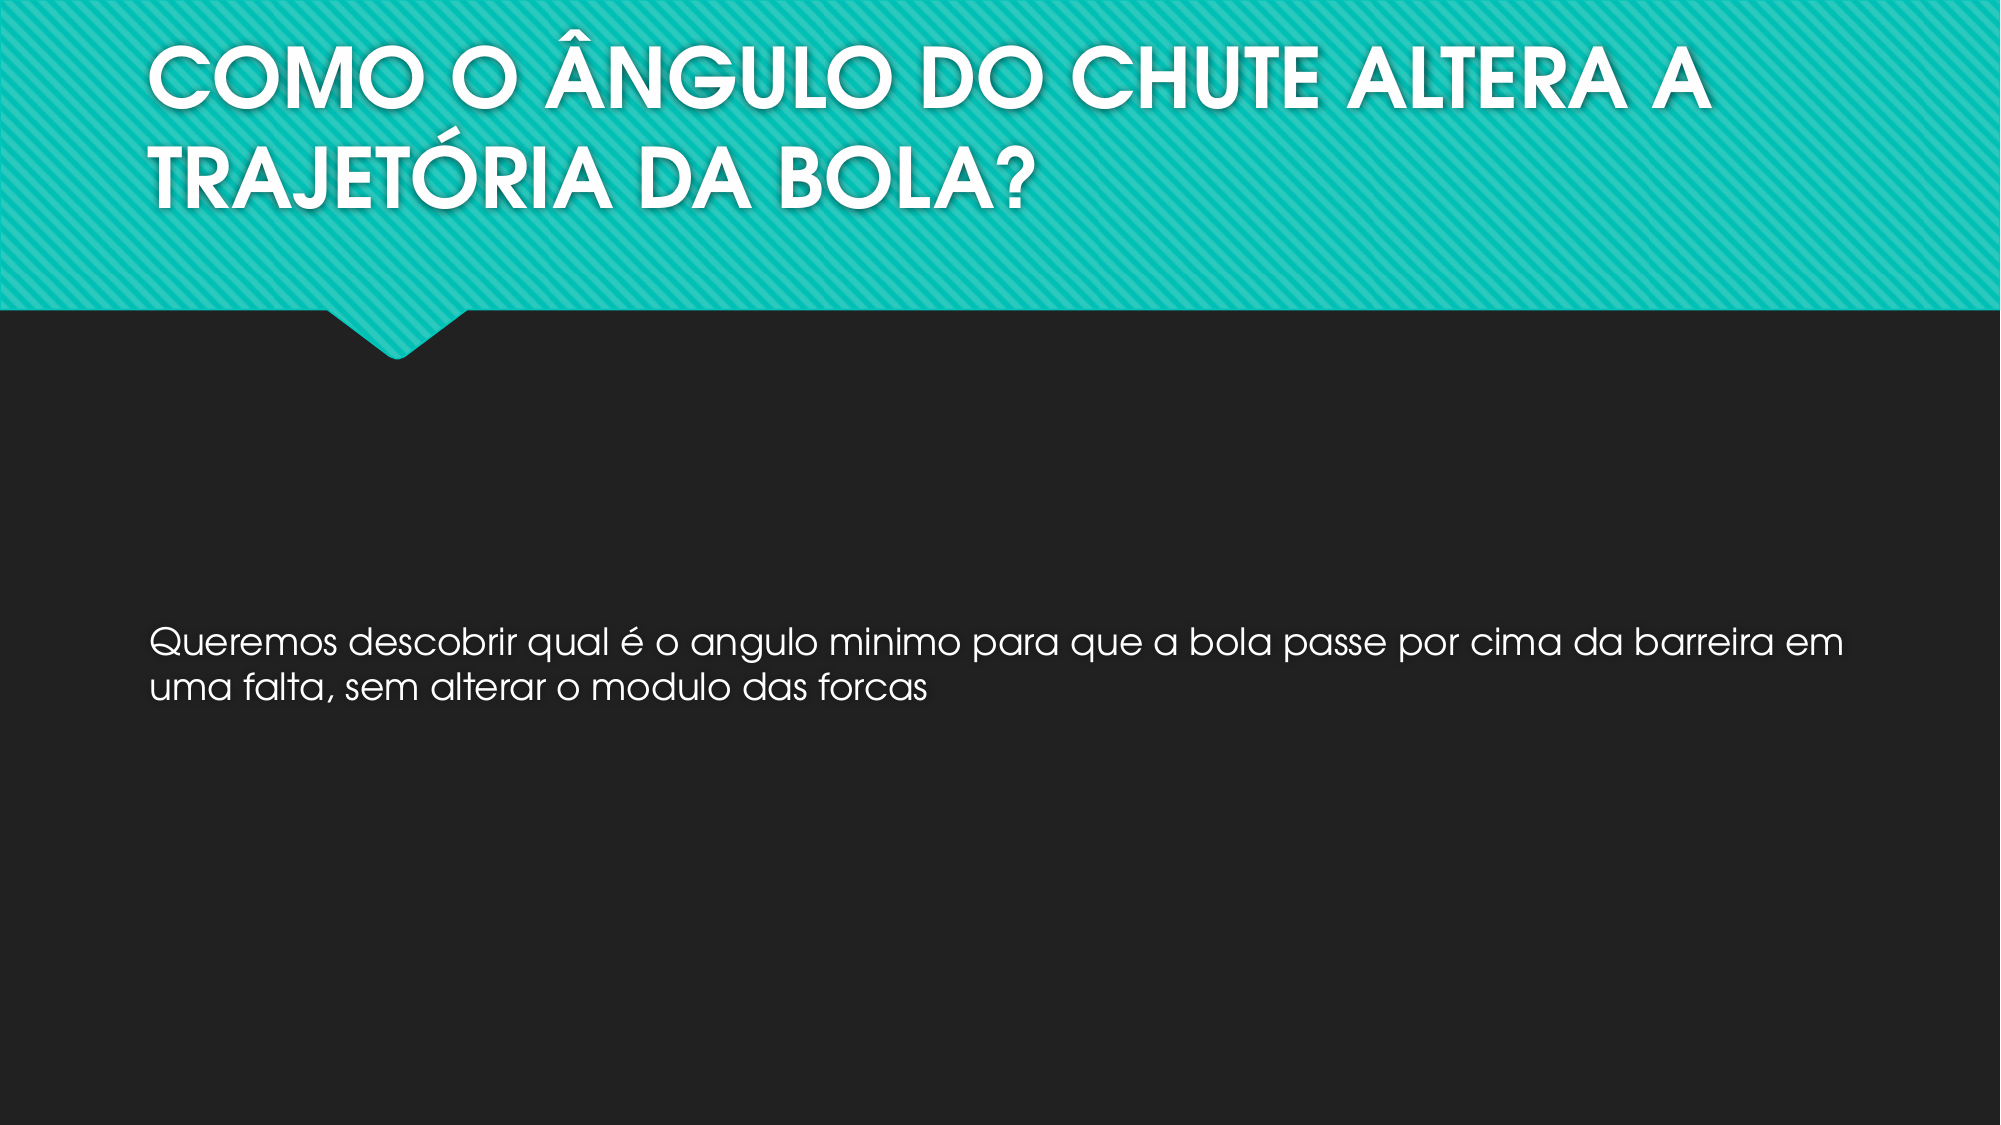

# COMO O ÂNGULO DO CHUTE ALTERA A TRAJETÓRIA DA BOLA?
Queremos descobrir qual é o angulo minimo para que a bola passe por cima da barreira em uma falta, sem alterar o modulo das forcas